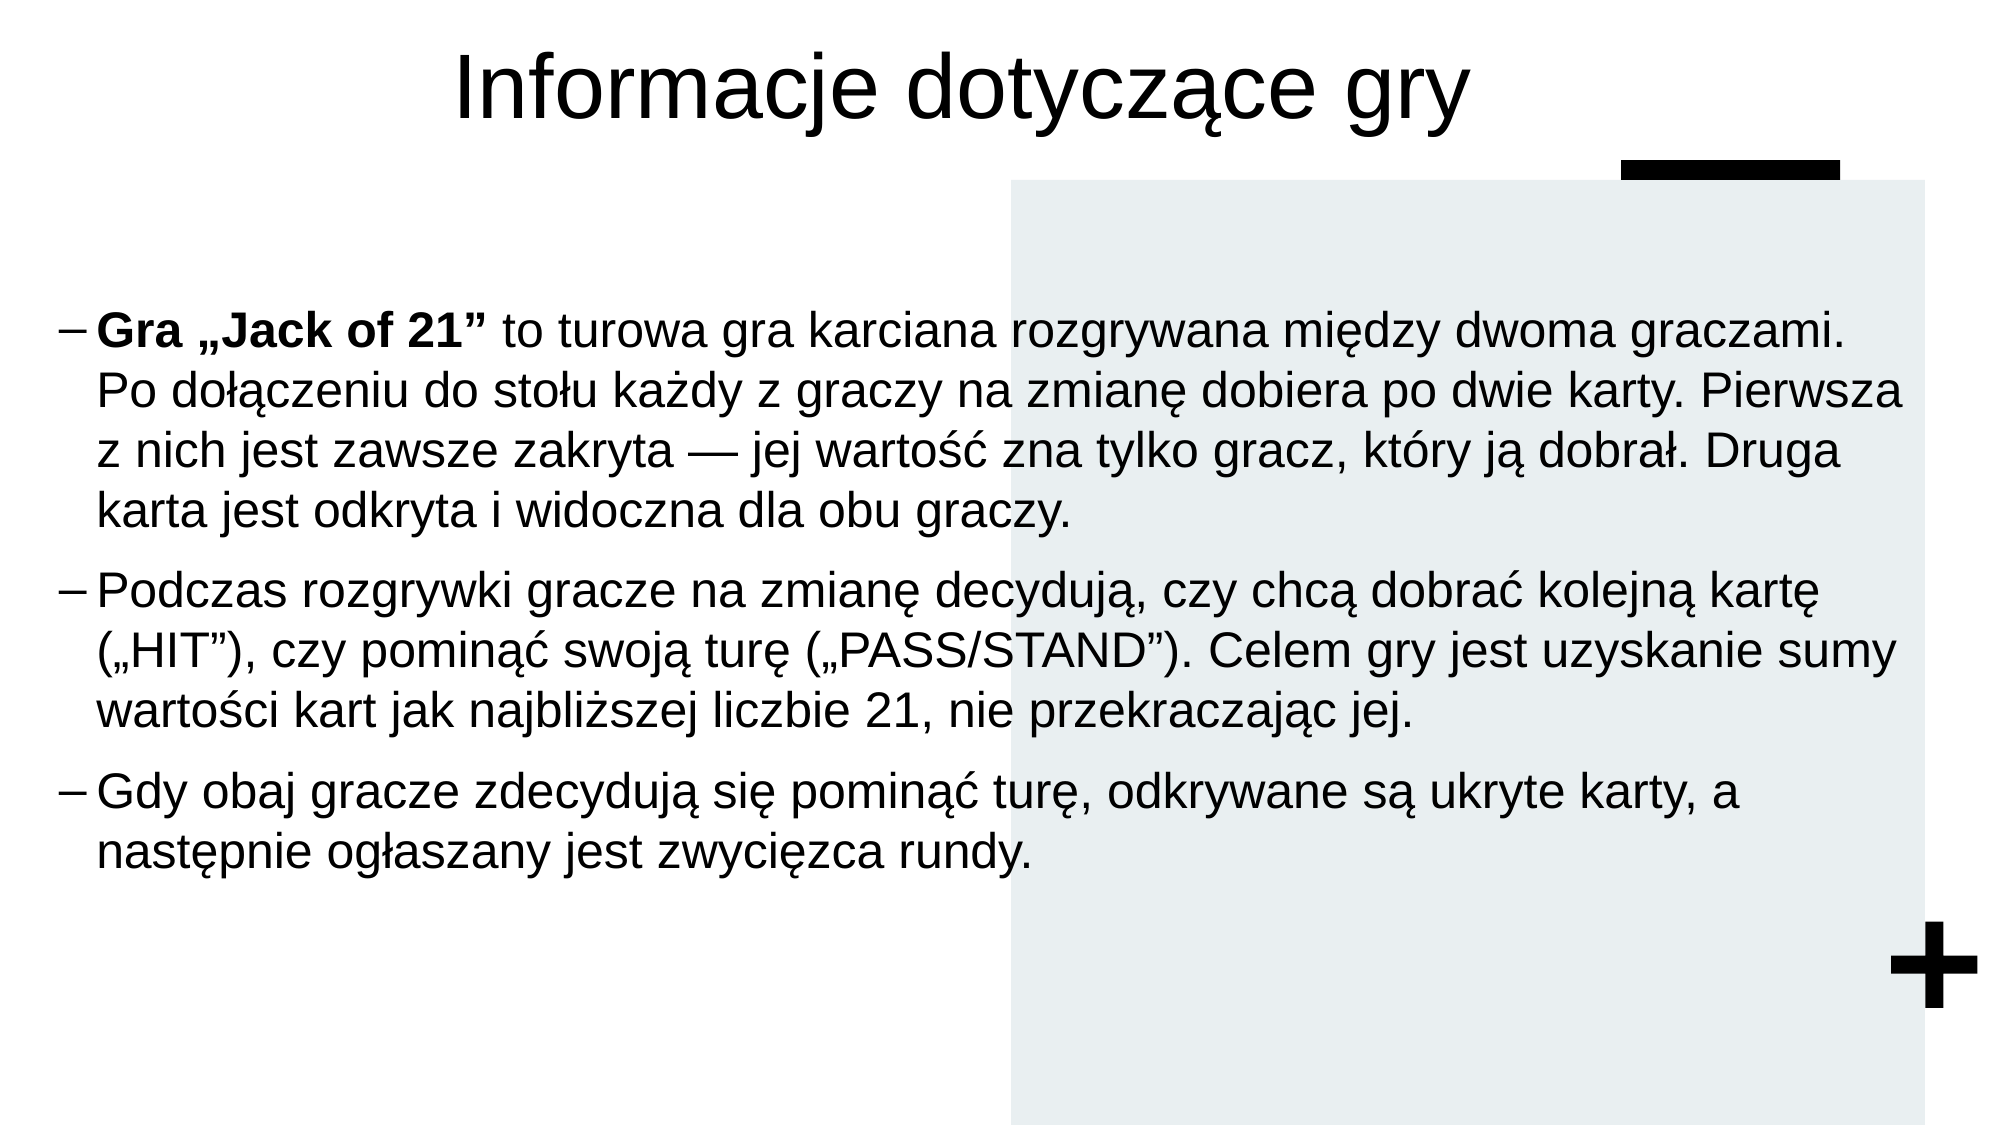

# Informacje dotyczące gry
Gra „Jack of 21” to turowa gra karciana rozgrywana między dwoma graczami. Po dołączeniu do stołu każdy z graczy na zmianę dobiera po dwie karty. Pierwsza z nich jest zawsze zakryta — jej wartość zna tylko gracz, który ją dobrał. Druga karta jest odkryta i widoczna dla obu graczy.
Podczas rozgrywki gracze na zmianę decydują, czy chcą dobrać kolejną kartę („HIT”), czy pominąć swoją turę („PASS/STAND”). Celem gry jest uzyskanie sumy wartości kart jak najbliższej liczbie 21, nie przekraczając jej.
Gdy obaj gracze zdecydują się pominąć turę, odkrywane są ukryte karty, a następnie ogłaszany jest zwycięzca rundy.